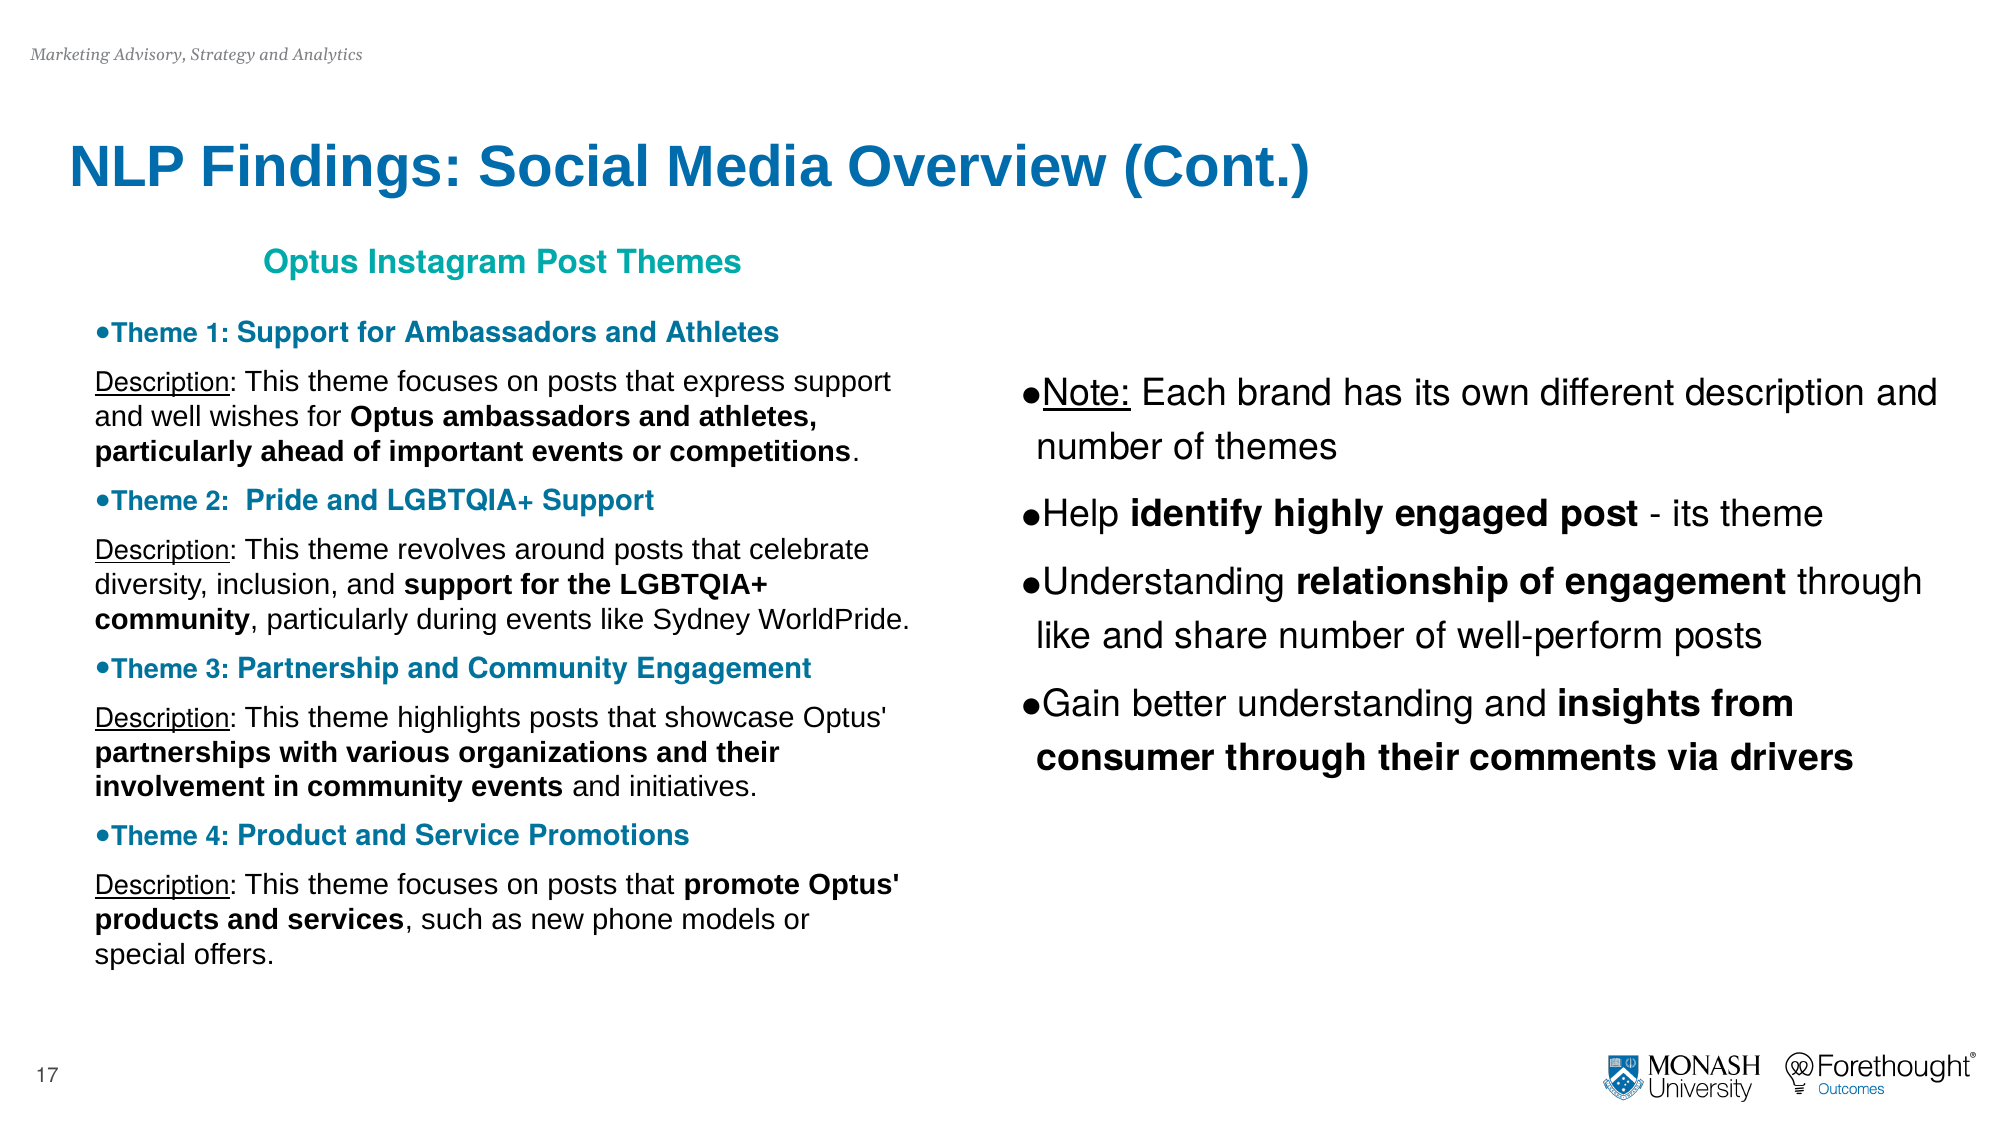

NLP Findings: Social Media Overview (Cont.)

Optus Instagram Post Themes
Theme 1: Support for Ambassadors and Athletes
Description: This theme focuses on posts that express support and well wishes for Optus ambassadors and athletes, particularly ahead of important events or competitions.
Theme 2:  Pride and LGBTQIA+ Support
Description: This theme revolves around posts that celebrate diversity, inclusion, and support for the LGBTQIA+ community, particularly during events like Sydney WorldPride.
Theme 3: Partnership and Community Engagement
Description: This theme highlights posts that showcase Optus' partnerships with various organizations and their involvement in community events and initiatives.
Theme 4: Product and Service Promotions
Description: This theme focuses on posts that promote Optus' products and services, such as new phone models or
special offers.
Note: Each brand has its own different description and number of themes
Help identify highly engaged post - its theme
Understanding relationship of engagement through like and share number of well-perform posts
Gain better understanding and insights from consumer through their comments via drivers